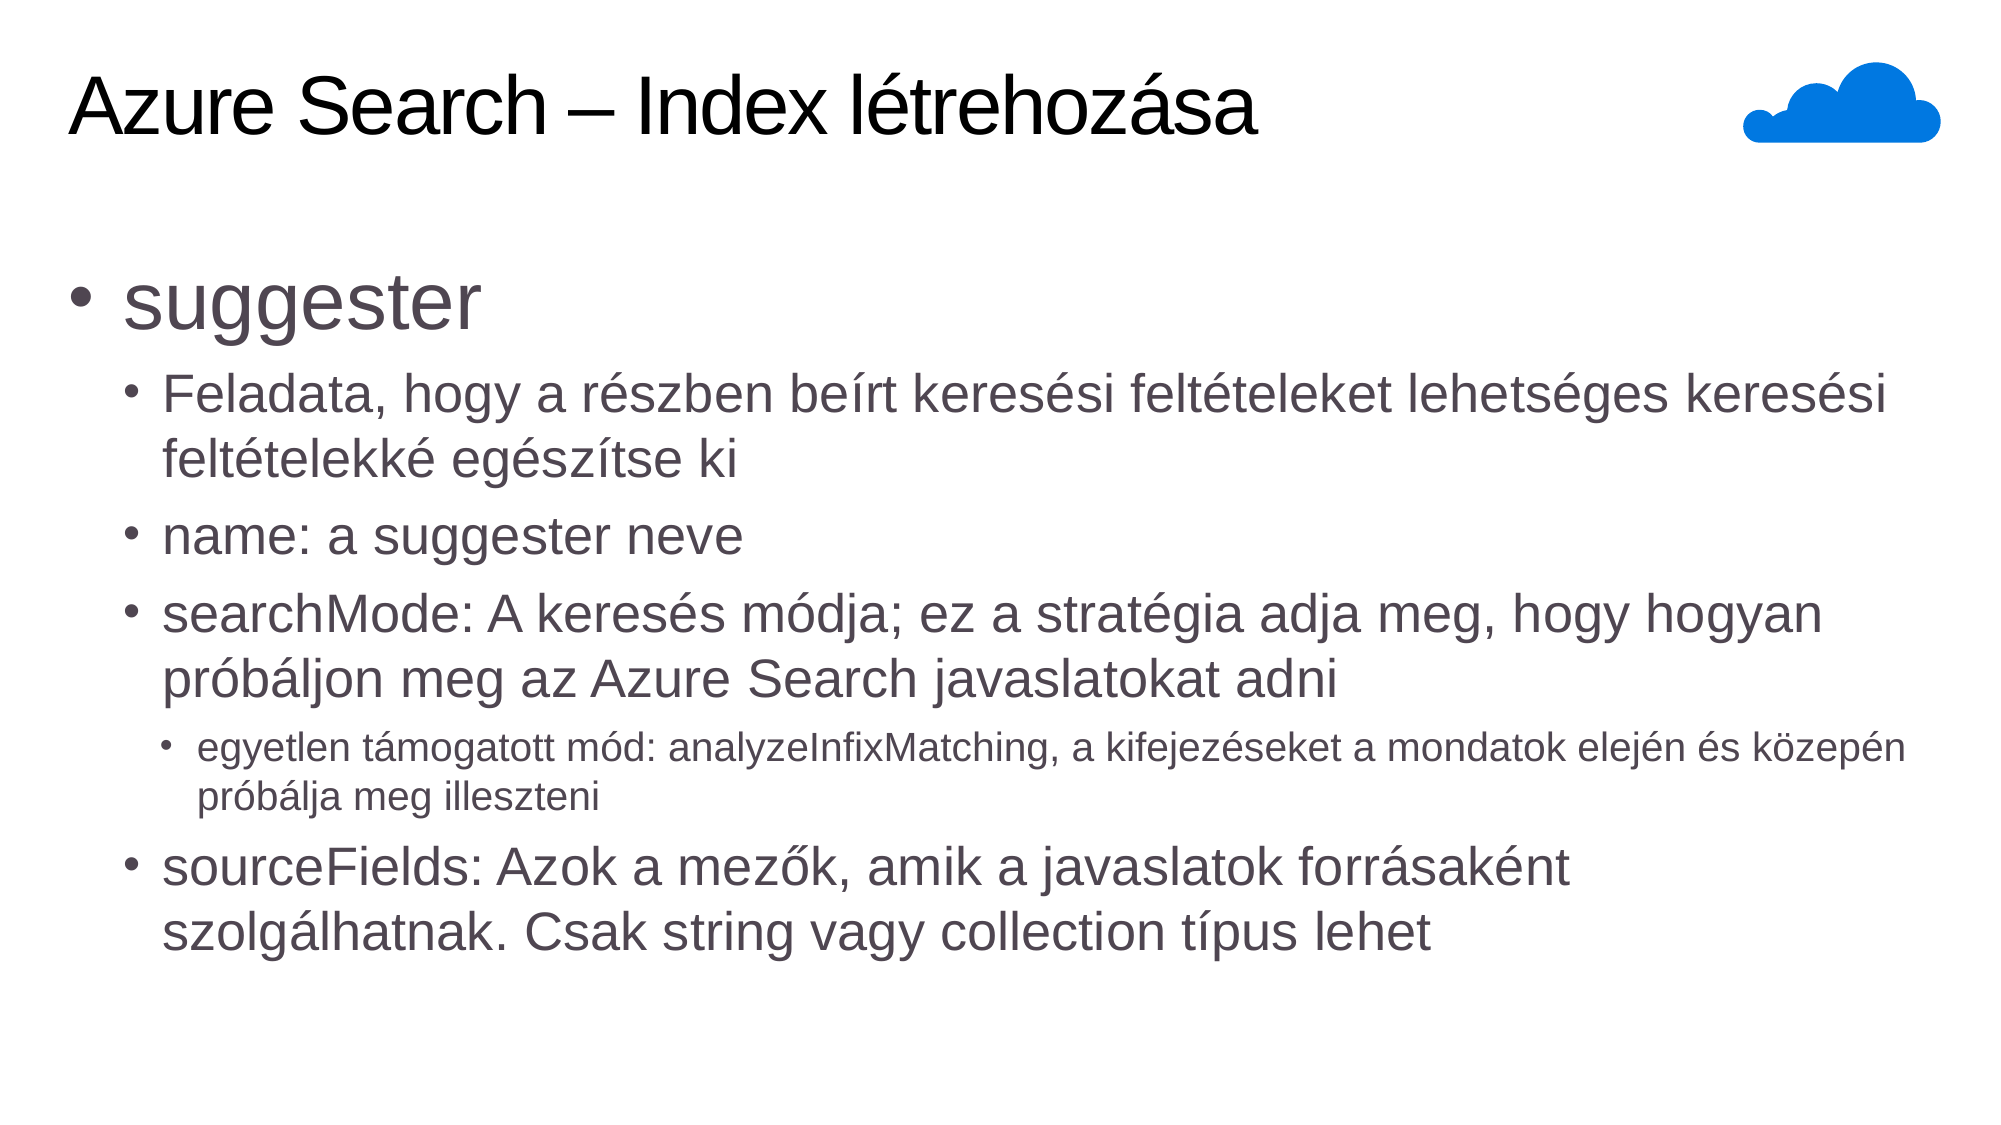

# Azure Search – Index létrehozása
suggester
Feladata, hogy a részben beírt keresési feltételeket lehetséges keresési feltételekké egészítse ki
name: a suggester neve
searchMode: A keresés módja; ez a stratégia adja meg, hogy hogyan próbáljon meg az Azure Search javaslatokat adni
egyetlen támogatott mód: analyzeInfixMatching, a kifejezéseket a mondatok elején és közepén próbálja meg illeszteni
sourceFields: Azok a mezők, amik a javaslatok forrásaként szolgálhatnak. Csak string vagy collection típus lehet